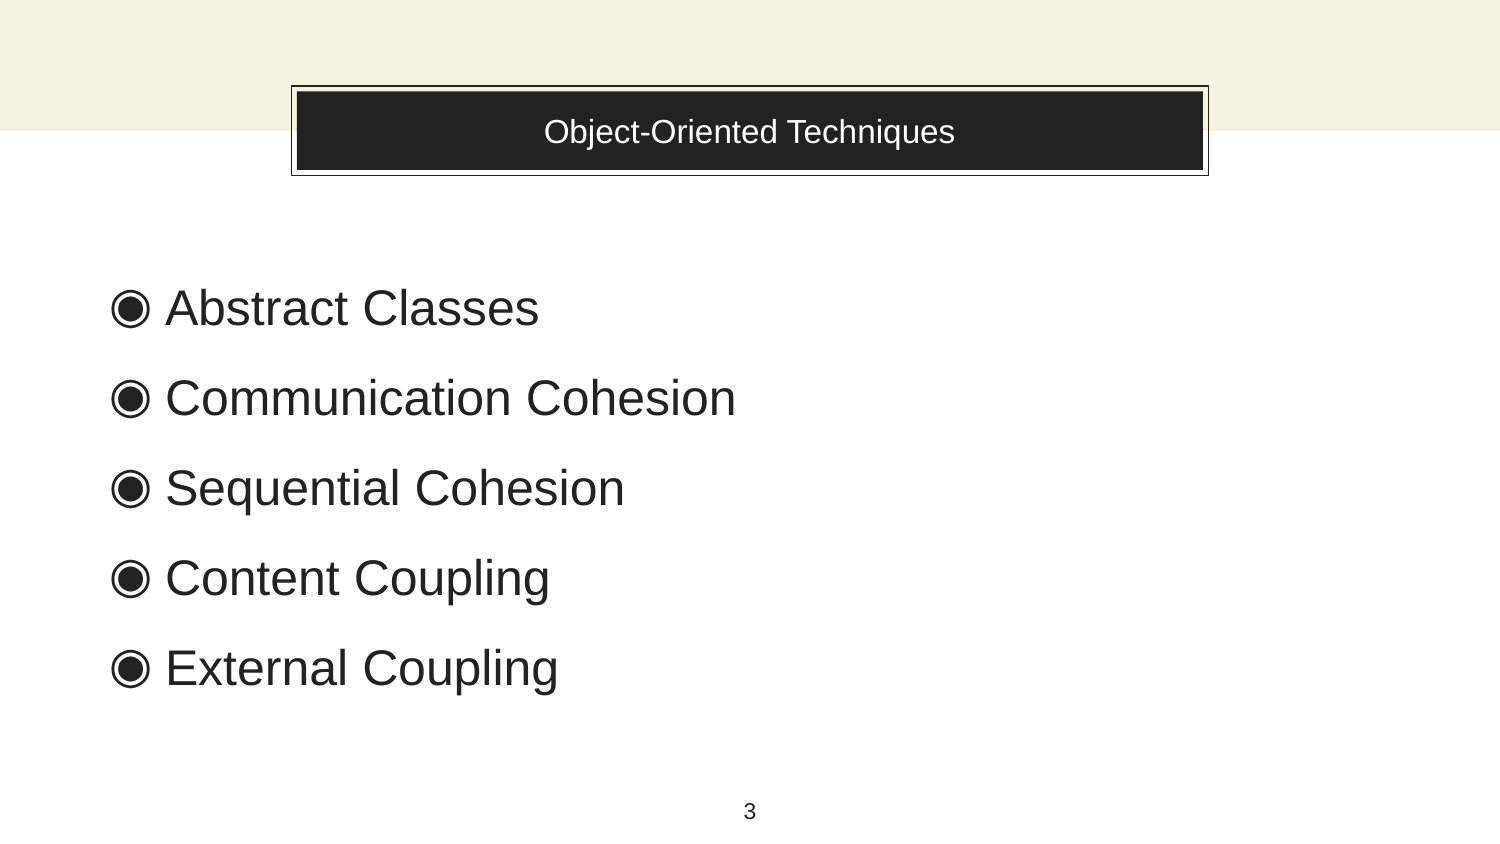

# Object-Oriented Techniques
Abstract Classes
Communication Cohesion
Sequential Cohesion
Content Coupling
External Coupling
3